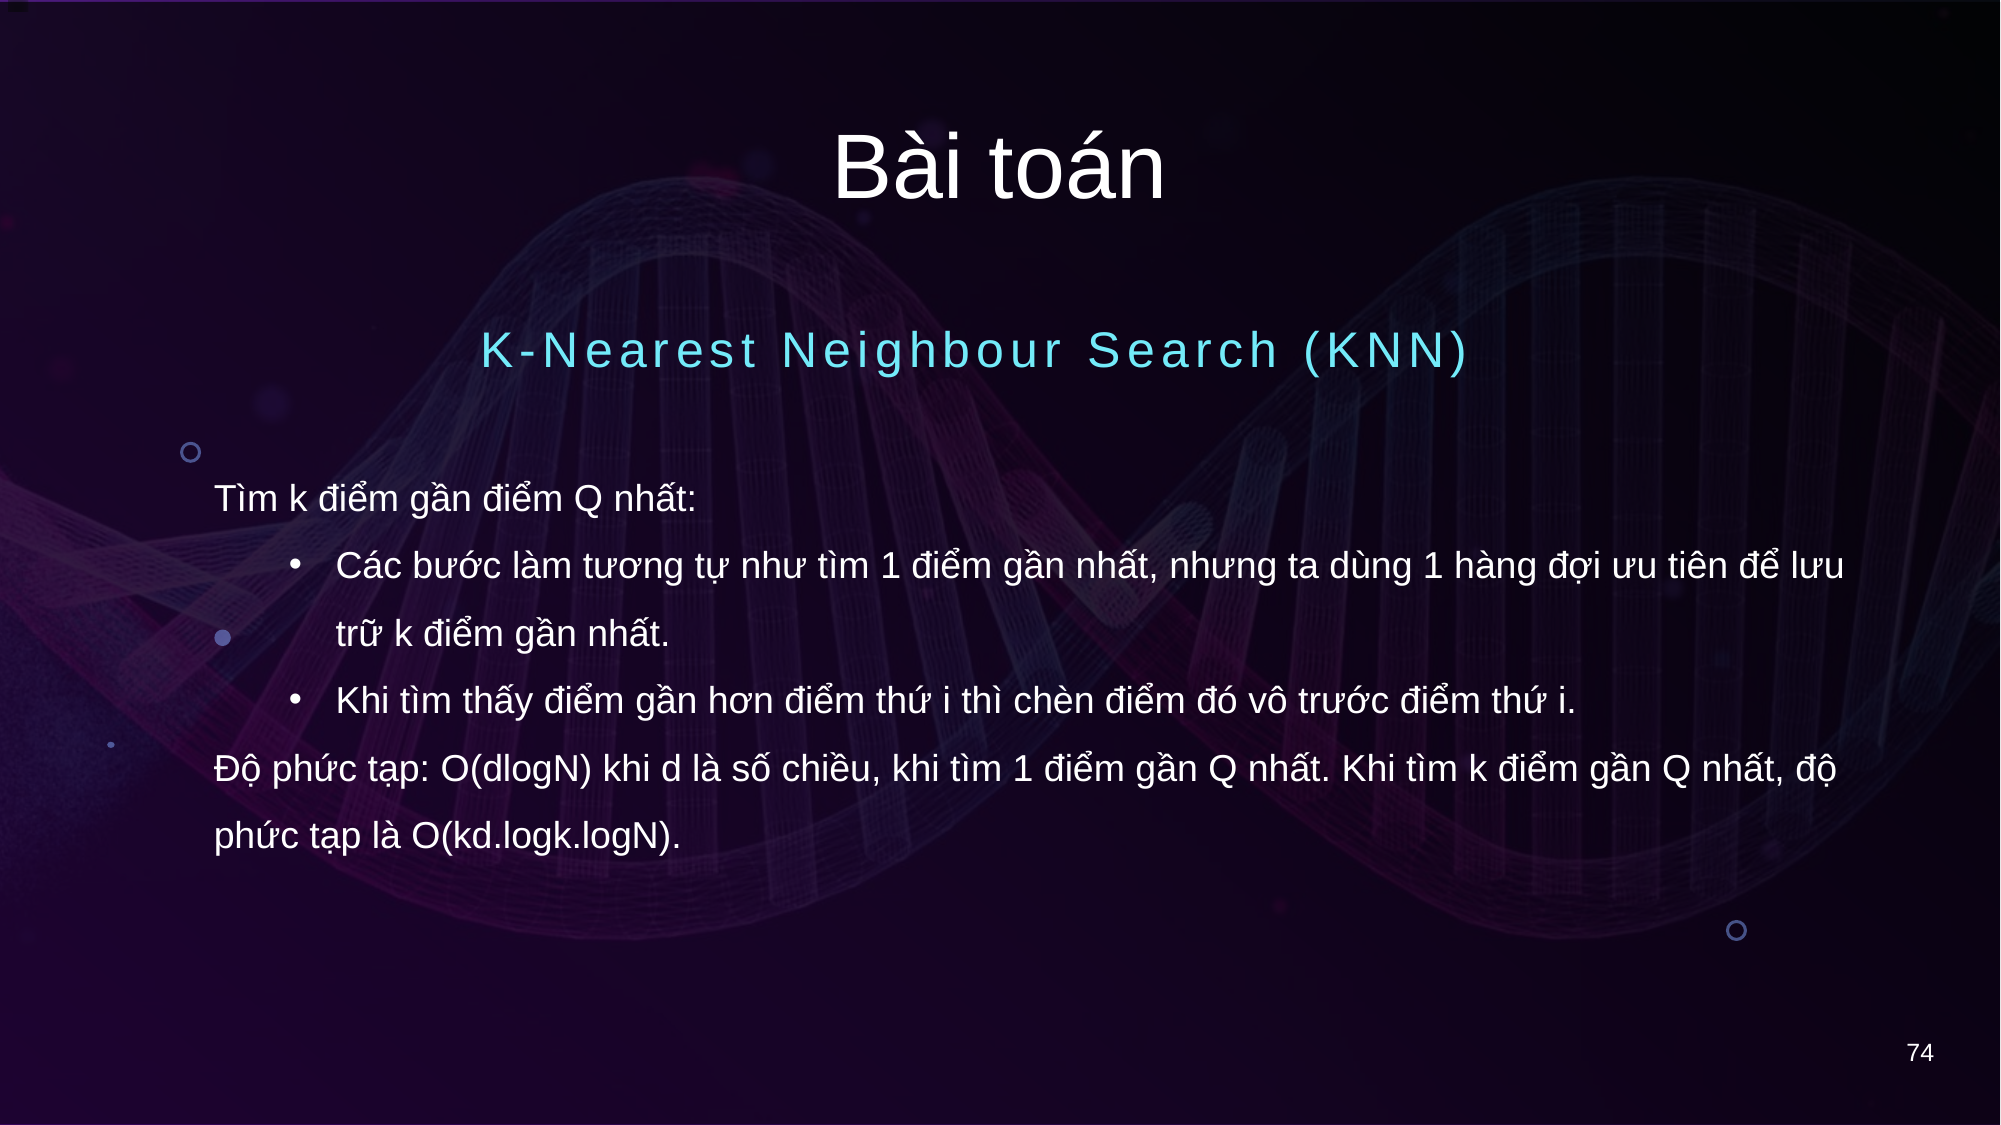

# Bài toán
K-Nearest Neighbour Search (KNN)
Tìm k điểm gần điểm Q nhất:
Các bước làm tương tự như tìm 1 điểm gần nhất, nhưng ta dùng 1 hàng đợi ưu tiên để lưu trữ k điểm gần nhất.
Khi tìm thấy điểm gần hơn điểm thứ i thì chèn điểm đó vô trước điểm thứ i.
Độ phức tạp: O(dlogN) khi d là số chiều, khi tìm 1 điểm gần Q nhất. Khi tìm k điểm gần Q nhất, độ phức tạp là O(kd.logk.logN).
74